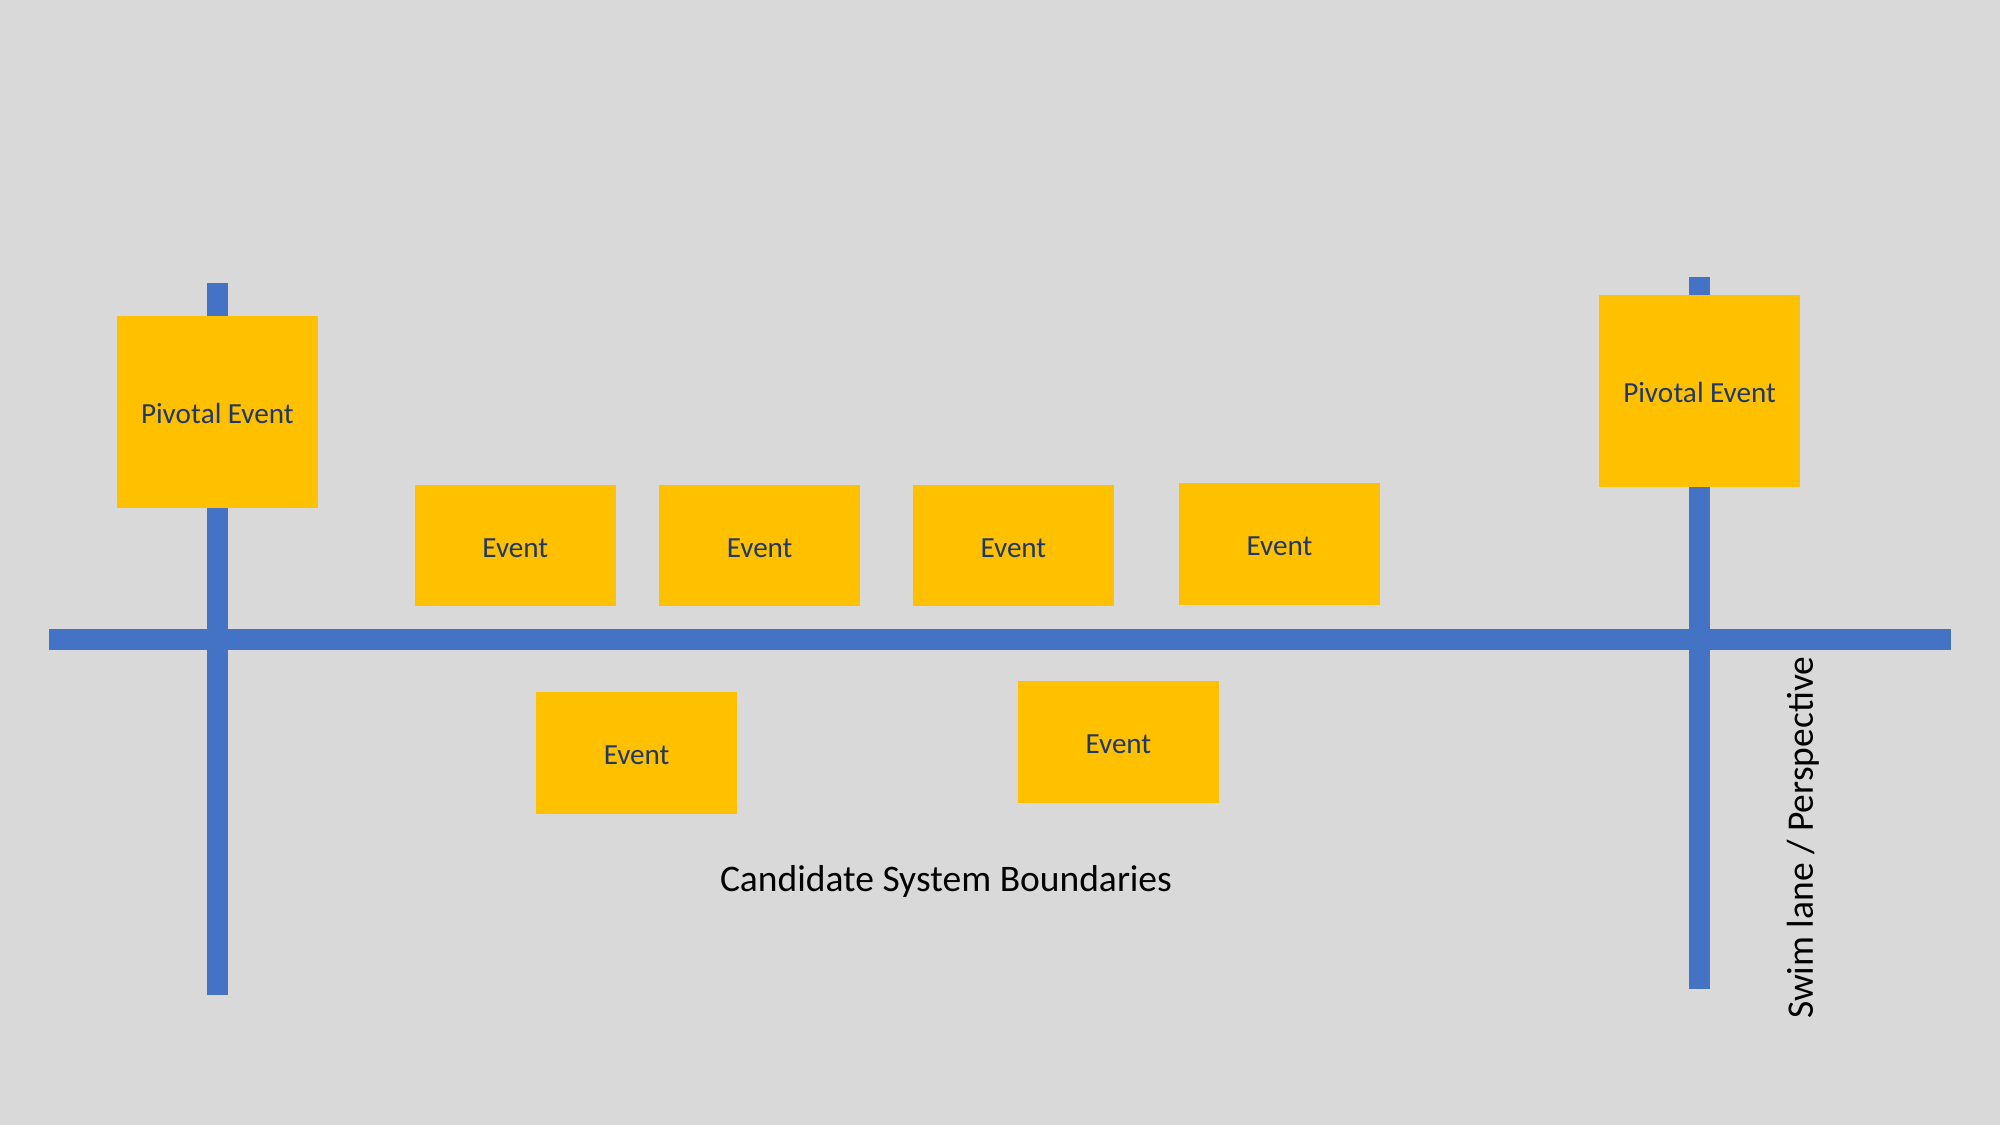

Pivotal Event
Pivotal Event
Event
Event
Event
Event
Event
Event
Swim lane / Perspective
Candidate System Boundaries